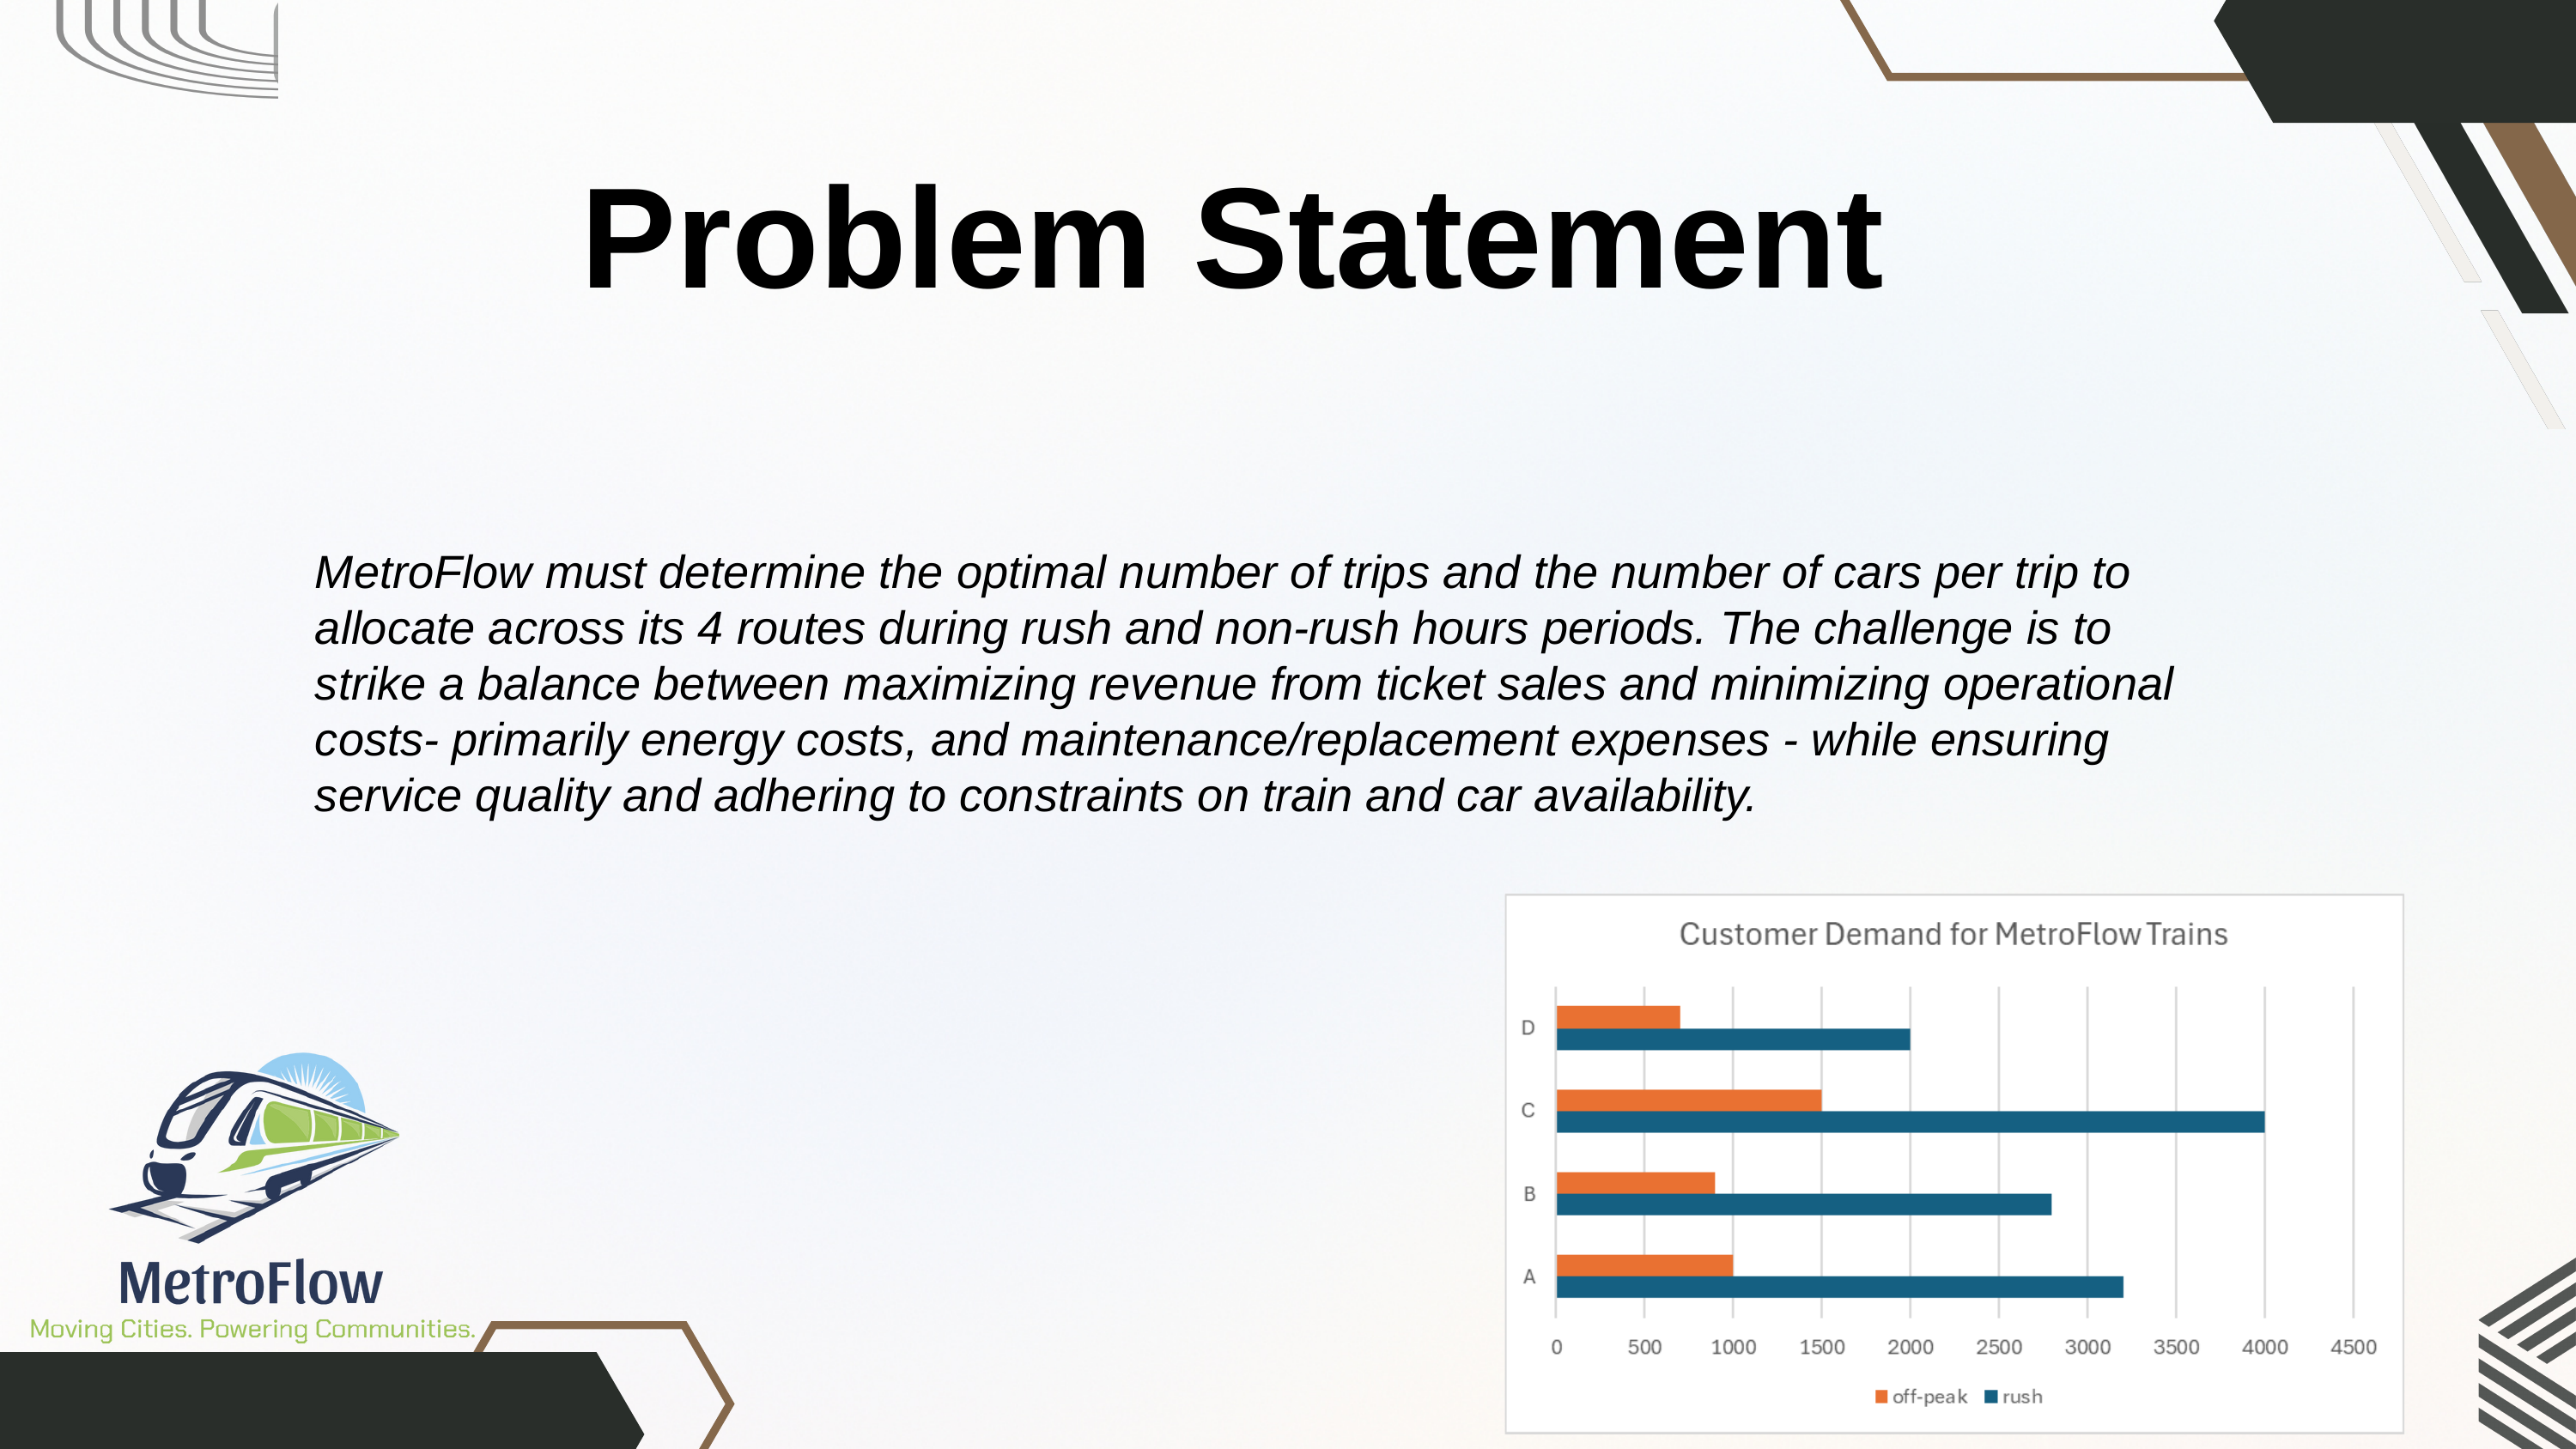

Problem Statement
MetroFlow must determine the optimal number of trips and the number of cars per trip to allocate across its 4 routes during rush and non-rush hours periods. The challenge is to strike a balance between maximizing revenue from ticket sales and minimizing operational costs- primarily energy costs, and maintenance/replacement expenses - while ensuring service quality and adhering to constraints on train and car availability.